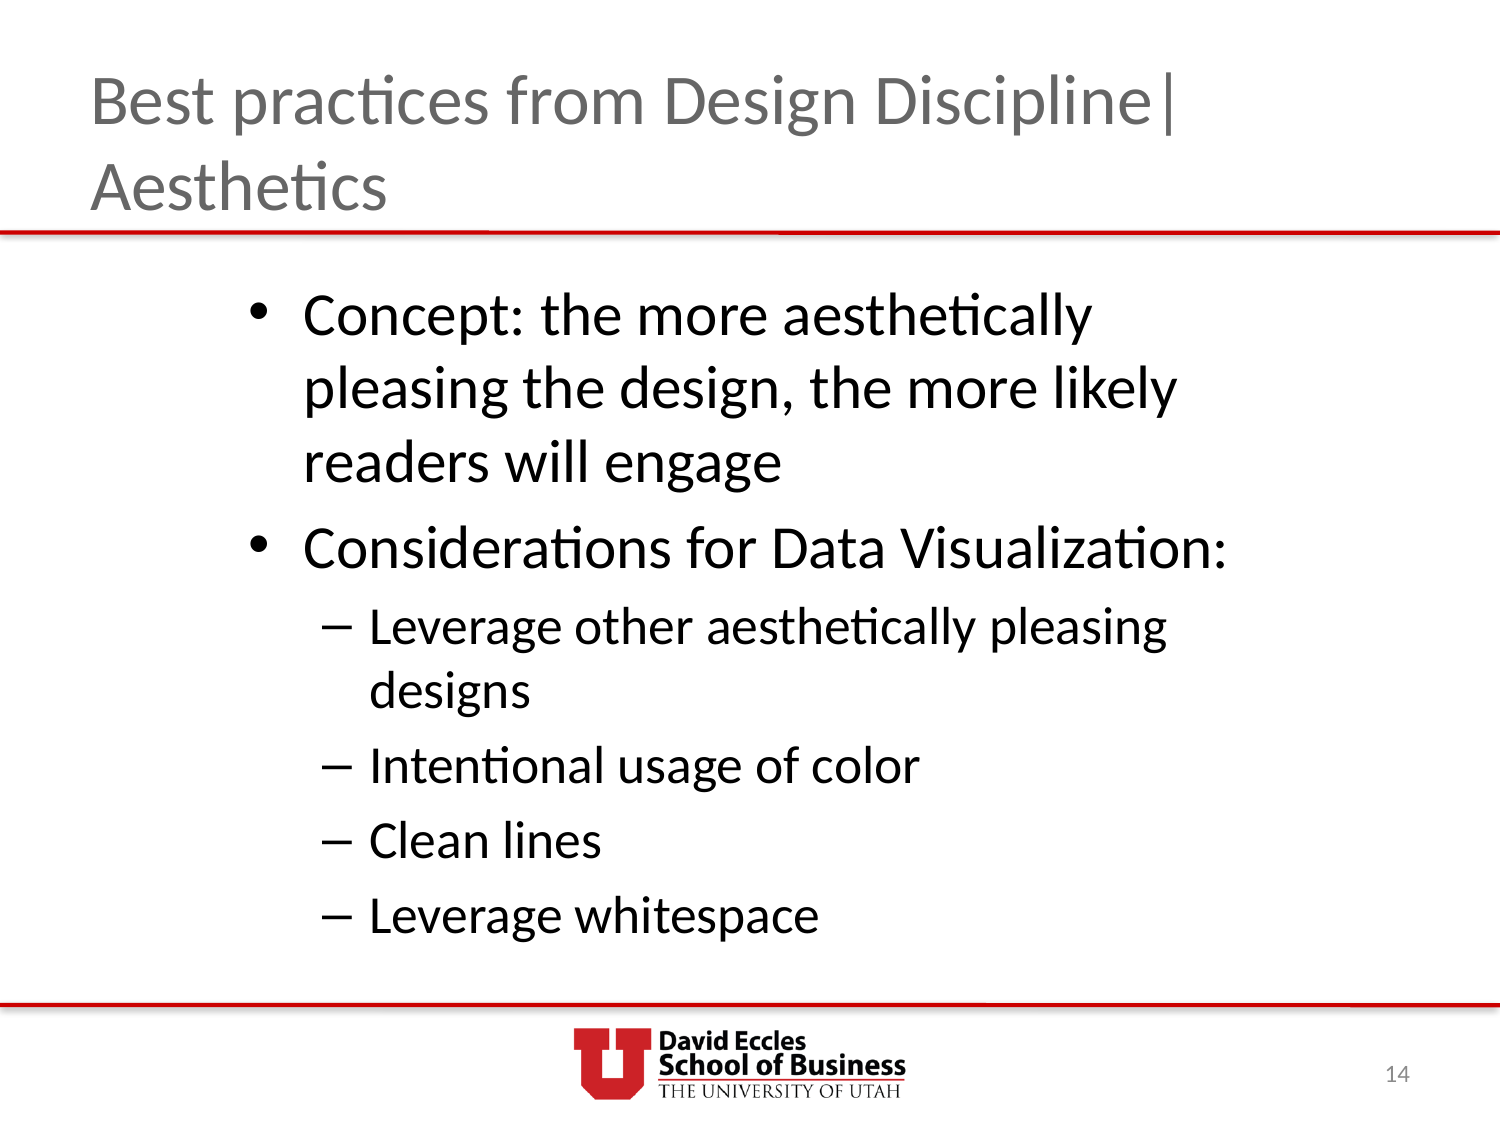

# Best practices from Design Discipline| Aesthetics
Concept: the more aesthetically pleasing the design, the more likely readers will engage
Considerations for Data Visualization:
Leverage other aesthetically pleasing designs
Intentional usage of color
Clean lines
Leverage whitespace
14